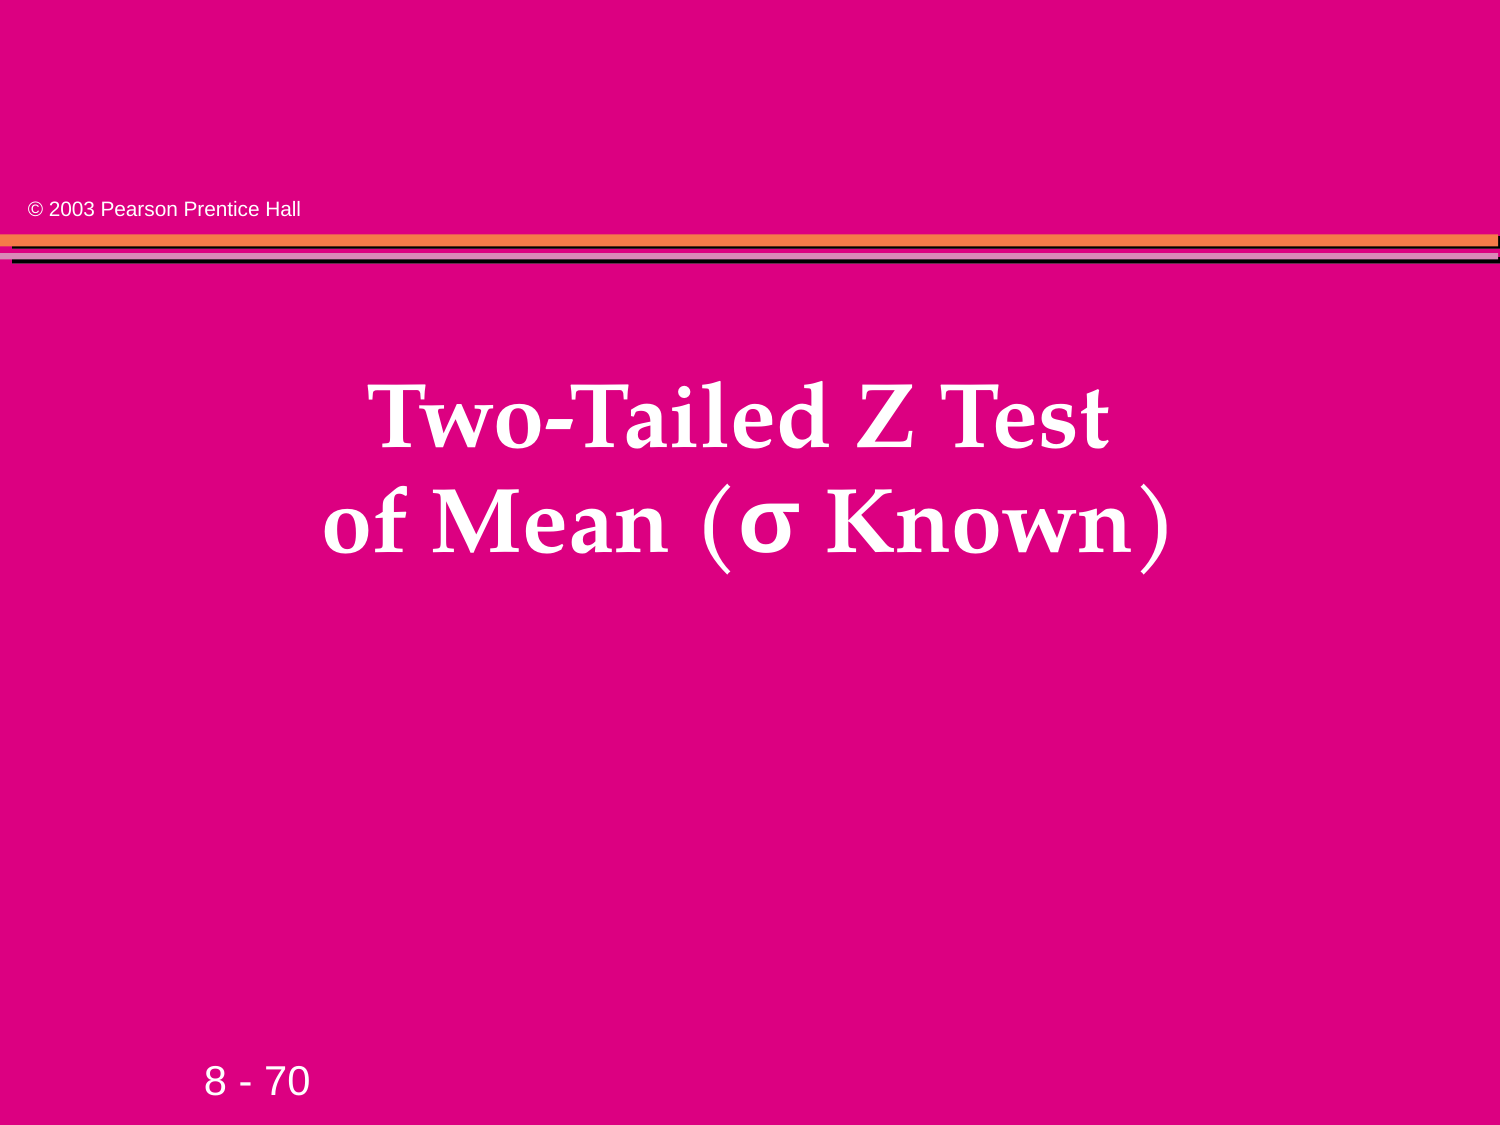

# Two-Tailed Z Test of Mean (σ Known)